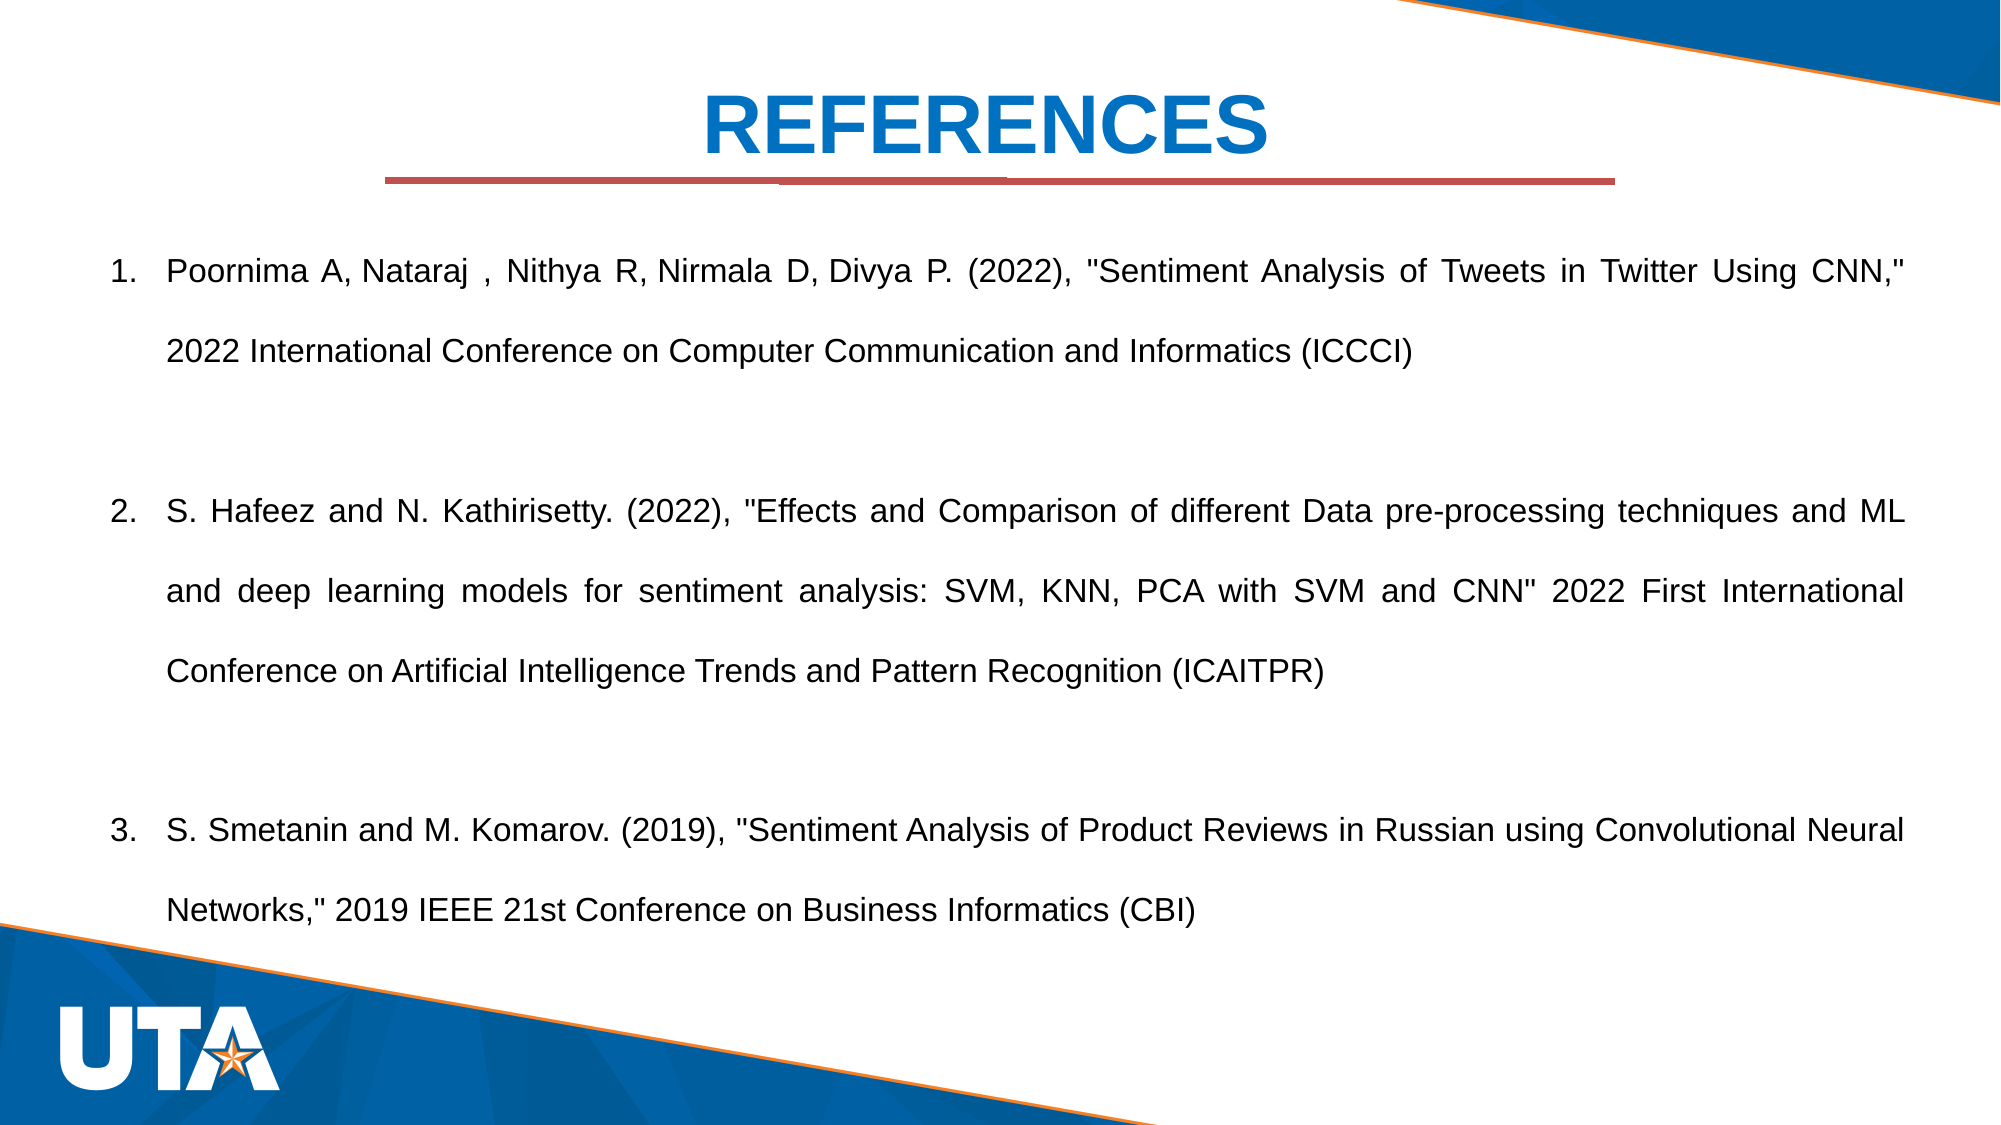

REFERENCES

Poornima A, Nataraj , Nithya R, Nirmala D, Divya P. (2022), "Sentiment Analysis of Tweets in Twitter Using CNN," 2022 International Conference on Computer Communication and Informatics (ICCCI)

S. Hafeez and N. Kathirisetty. (2022), "Effects and Comparison of different Data pre-processing techniques and ML and deep learning models for sentiment analysis: SVM, KNN, PCA with SVM and CNN" 2022 First International Conference on Artificial Intelligence Trends and Pattern Recognition (ICAITPR)

S. Smetanin and M. Komarov. (2019), "Sentiment Analysis of Product Reviews in Russian using Convolutional Neural Networks," 2019 IEEE 21st Conference on Business Informatics (CBI)